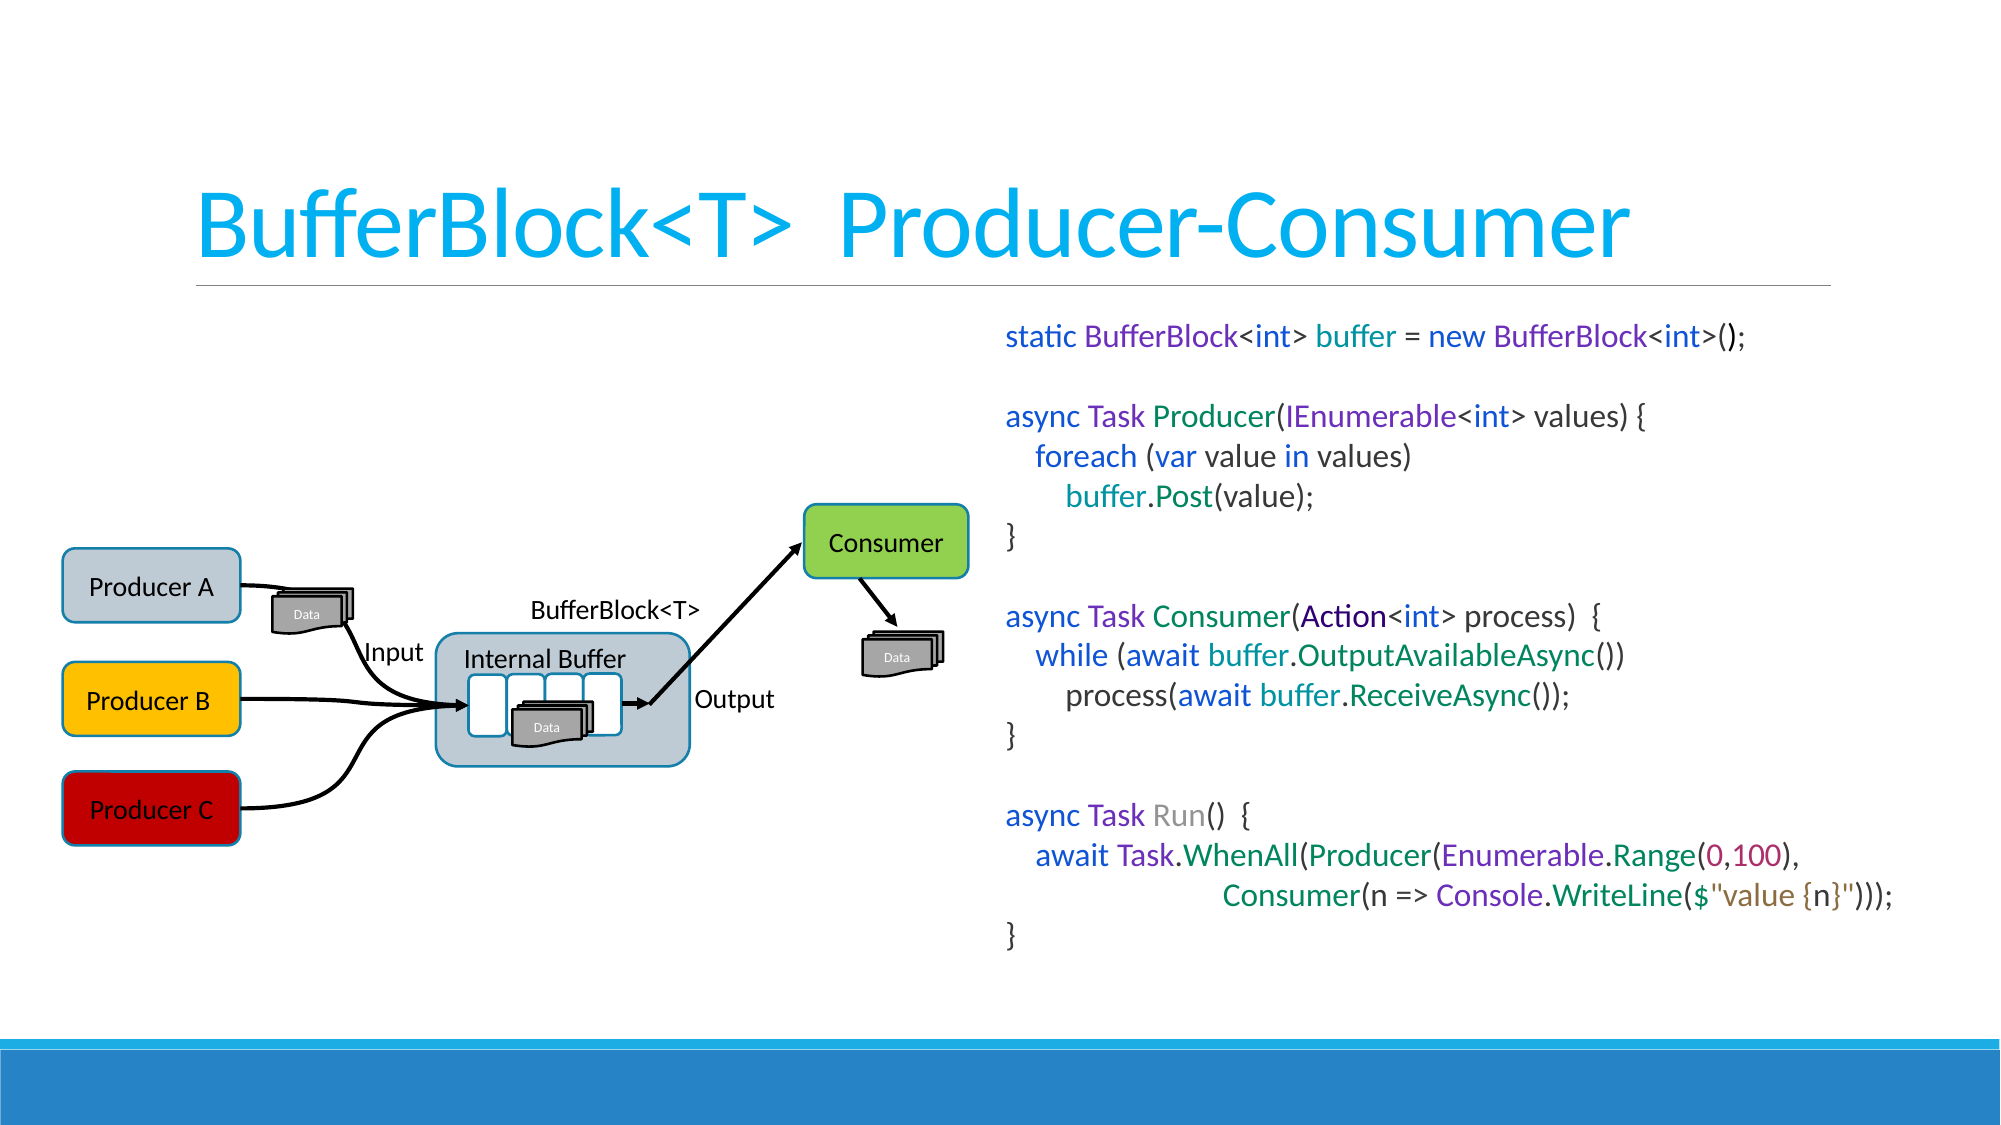

# BufferBlock<T>  Producer-Consumer
static BufferBlock<int> buffer = new BufferBlock<int>();
async Task Producer(IEnumerable<int> values) {
    foreach (var value in values)
        buffer.Post(value);
}
async Task Consumer(Action<int> process)  {
    while (await buffer.OutputAvailableAsync())
        process(await buffer.ReceiveAsync());
}
async Task Run()  {
    await Task.WhenAll(Producer(Enumerable.Range(0,100),
                             Consumer(n => Console.WriteLine($"value {n}")));
}
Consumer
Producer A
BufferBlock<T>
Data
Input
Data

Internal Buffer
Producer B

Output

Data
Producer C